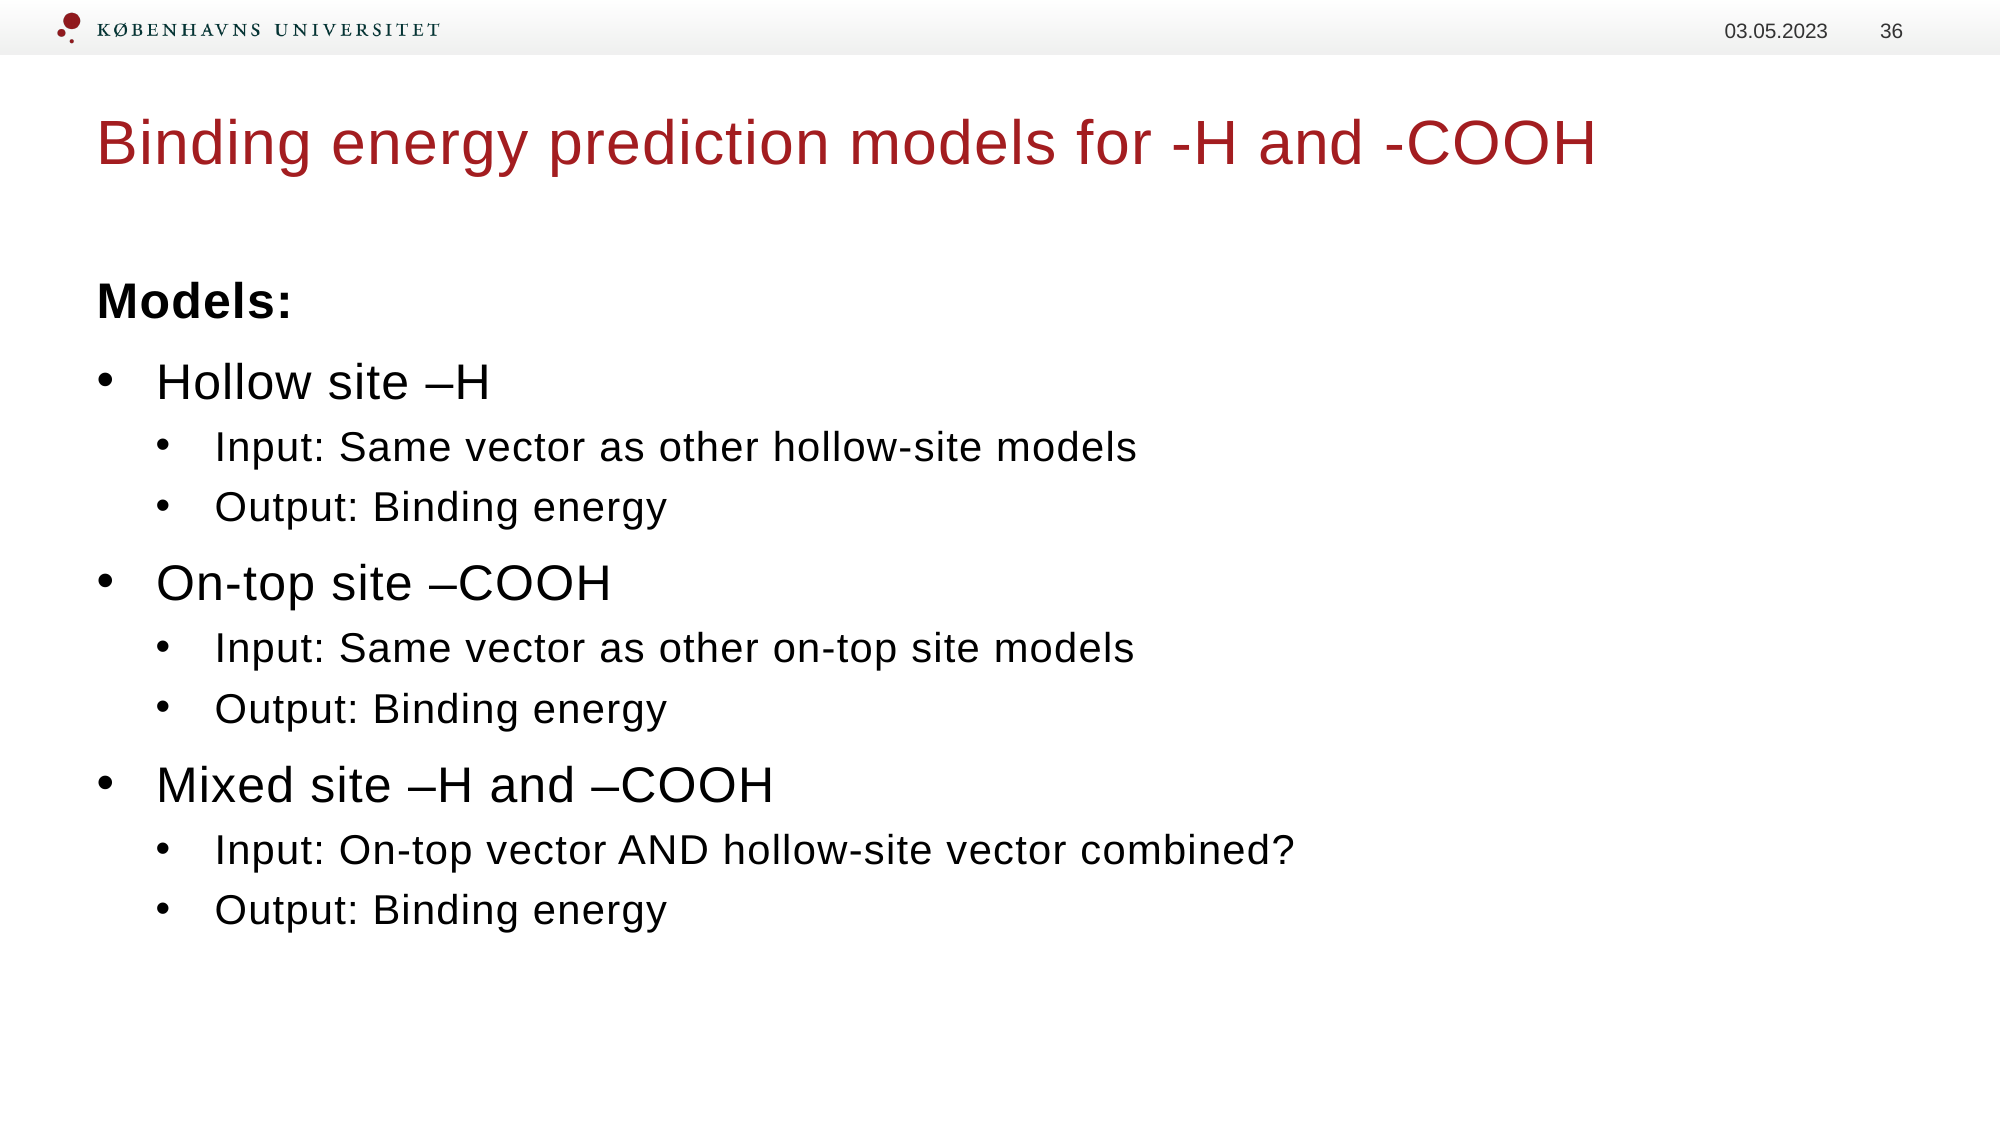

03.05.2023
36
# Binding energy prediction models for -H and -COOH
Models:
Hollow site –H
Input: Same vector as other hollow-site models
Output: Binding energy
On-top site –COOH
Input: Same vector as other on-top site models
Output: Binding energy
Mixed site –H and –COOH
Input: On-top vector AND hollow-site vector combined?
Output: Binding energy